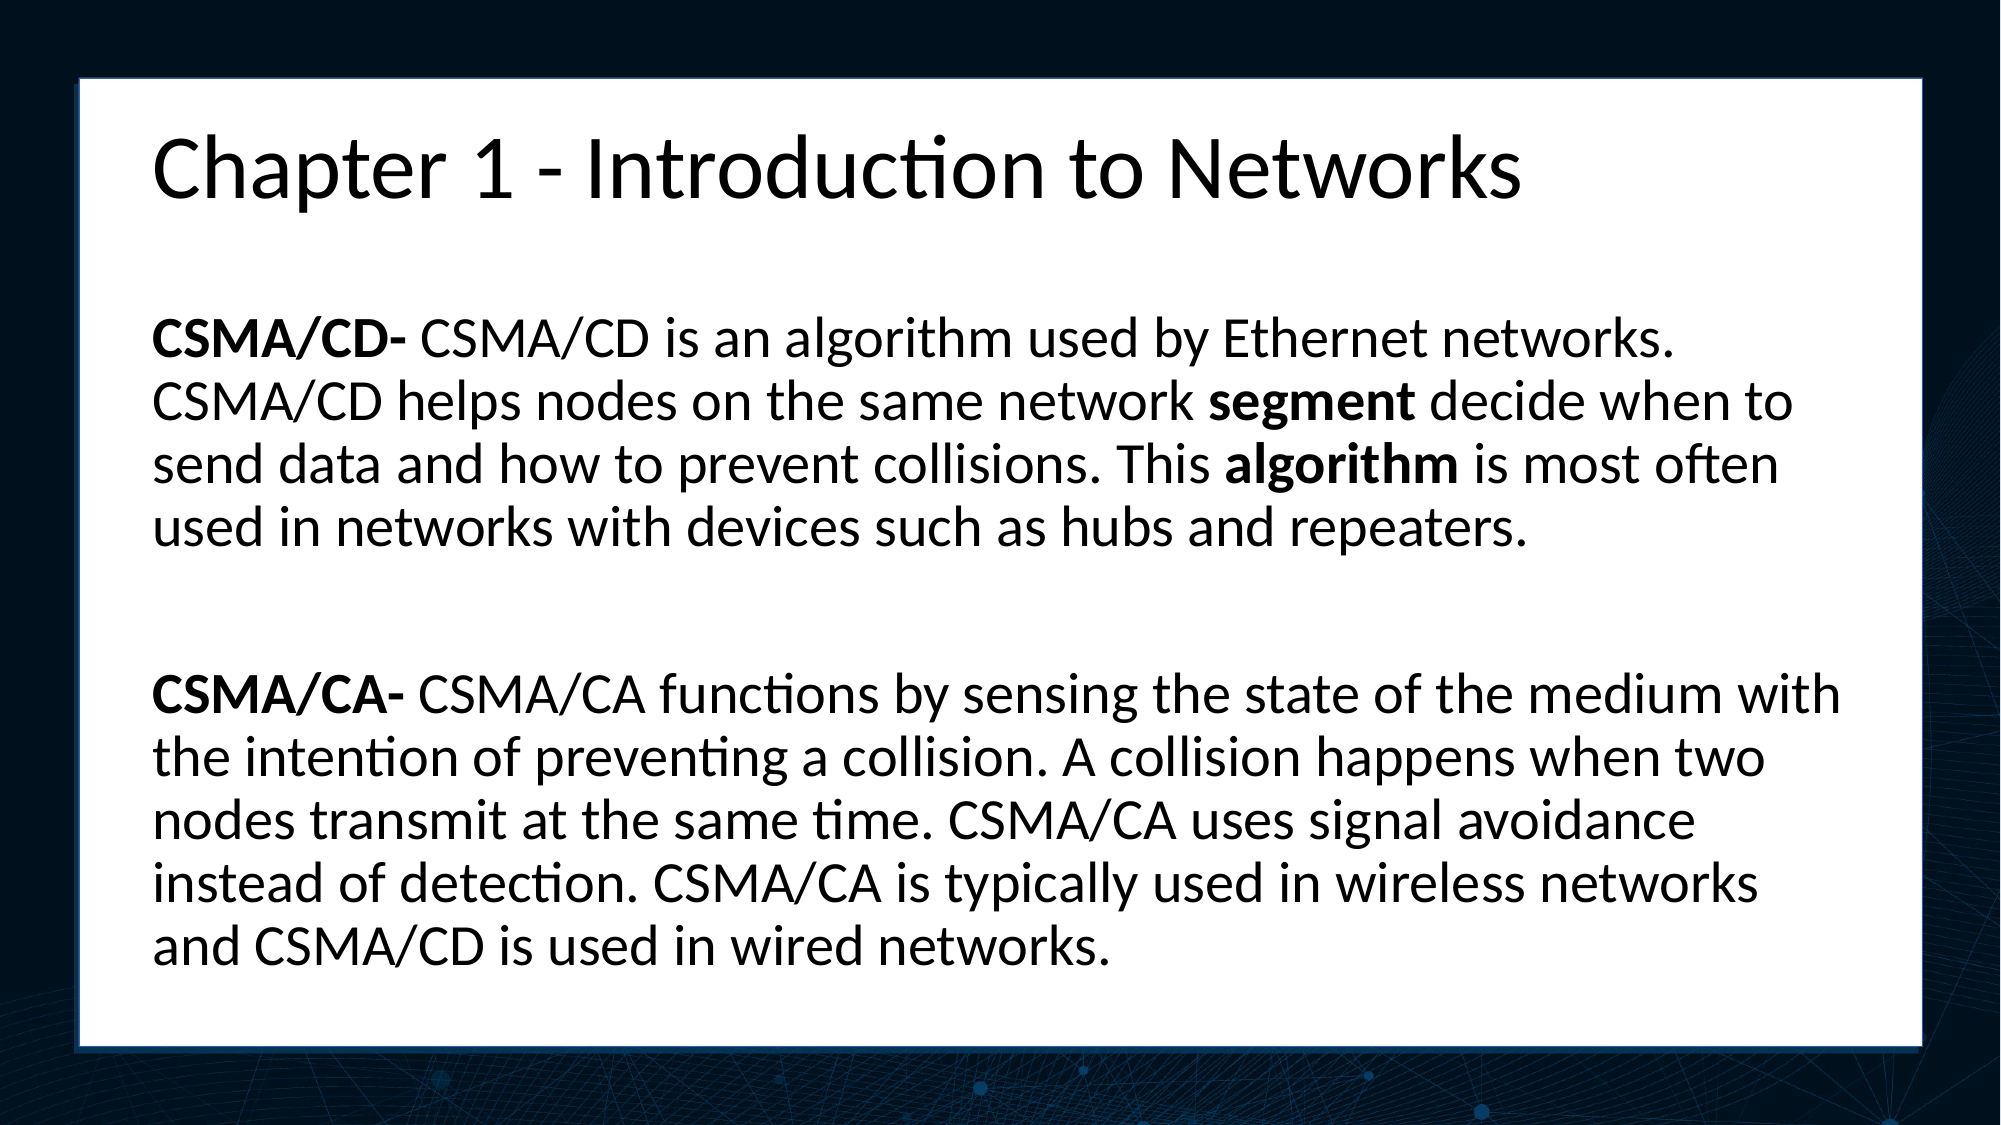

# Chapter 1 - Introduction to Networks
CSMA/CD- CSMA/CD is an algorithm used by Ethernet networks. CSMA/CD helps nodes on the same network segment decide when to send data and how to prevent collisions. This algorithm is most often used in networks with devices such as hubs and repeaters.

CSMA/CA- CSMA/CA functions by sensing the state of the medium with the intention of preventing a collision. A collision happens when two nodes transmit at the same time. CSMA/CA uses signal avoidance instead of detection. CSMA/CA is typically used in wireless networks and CSMA/CD is used in wired networks.